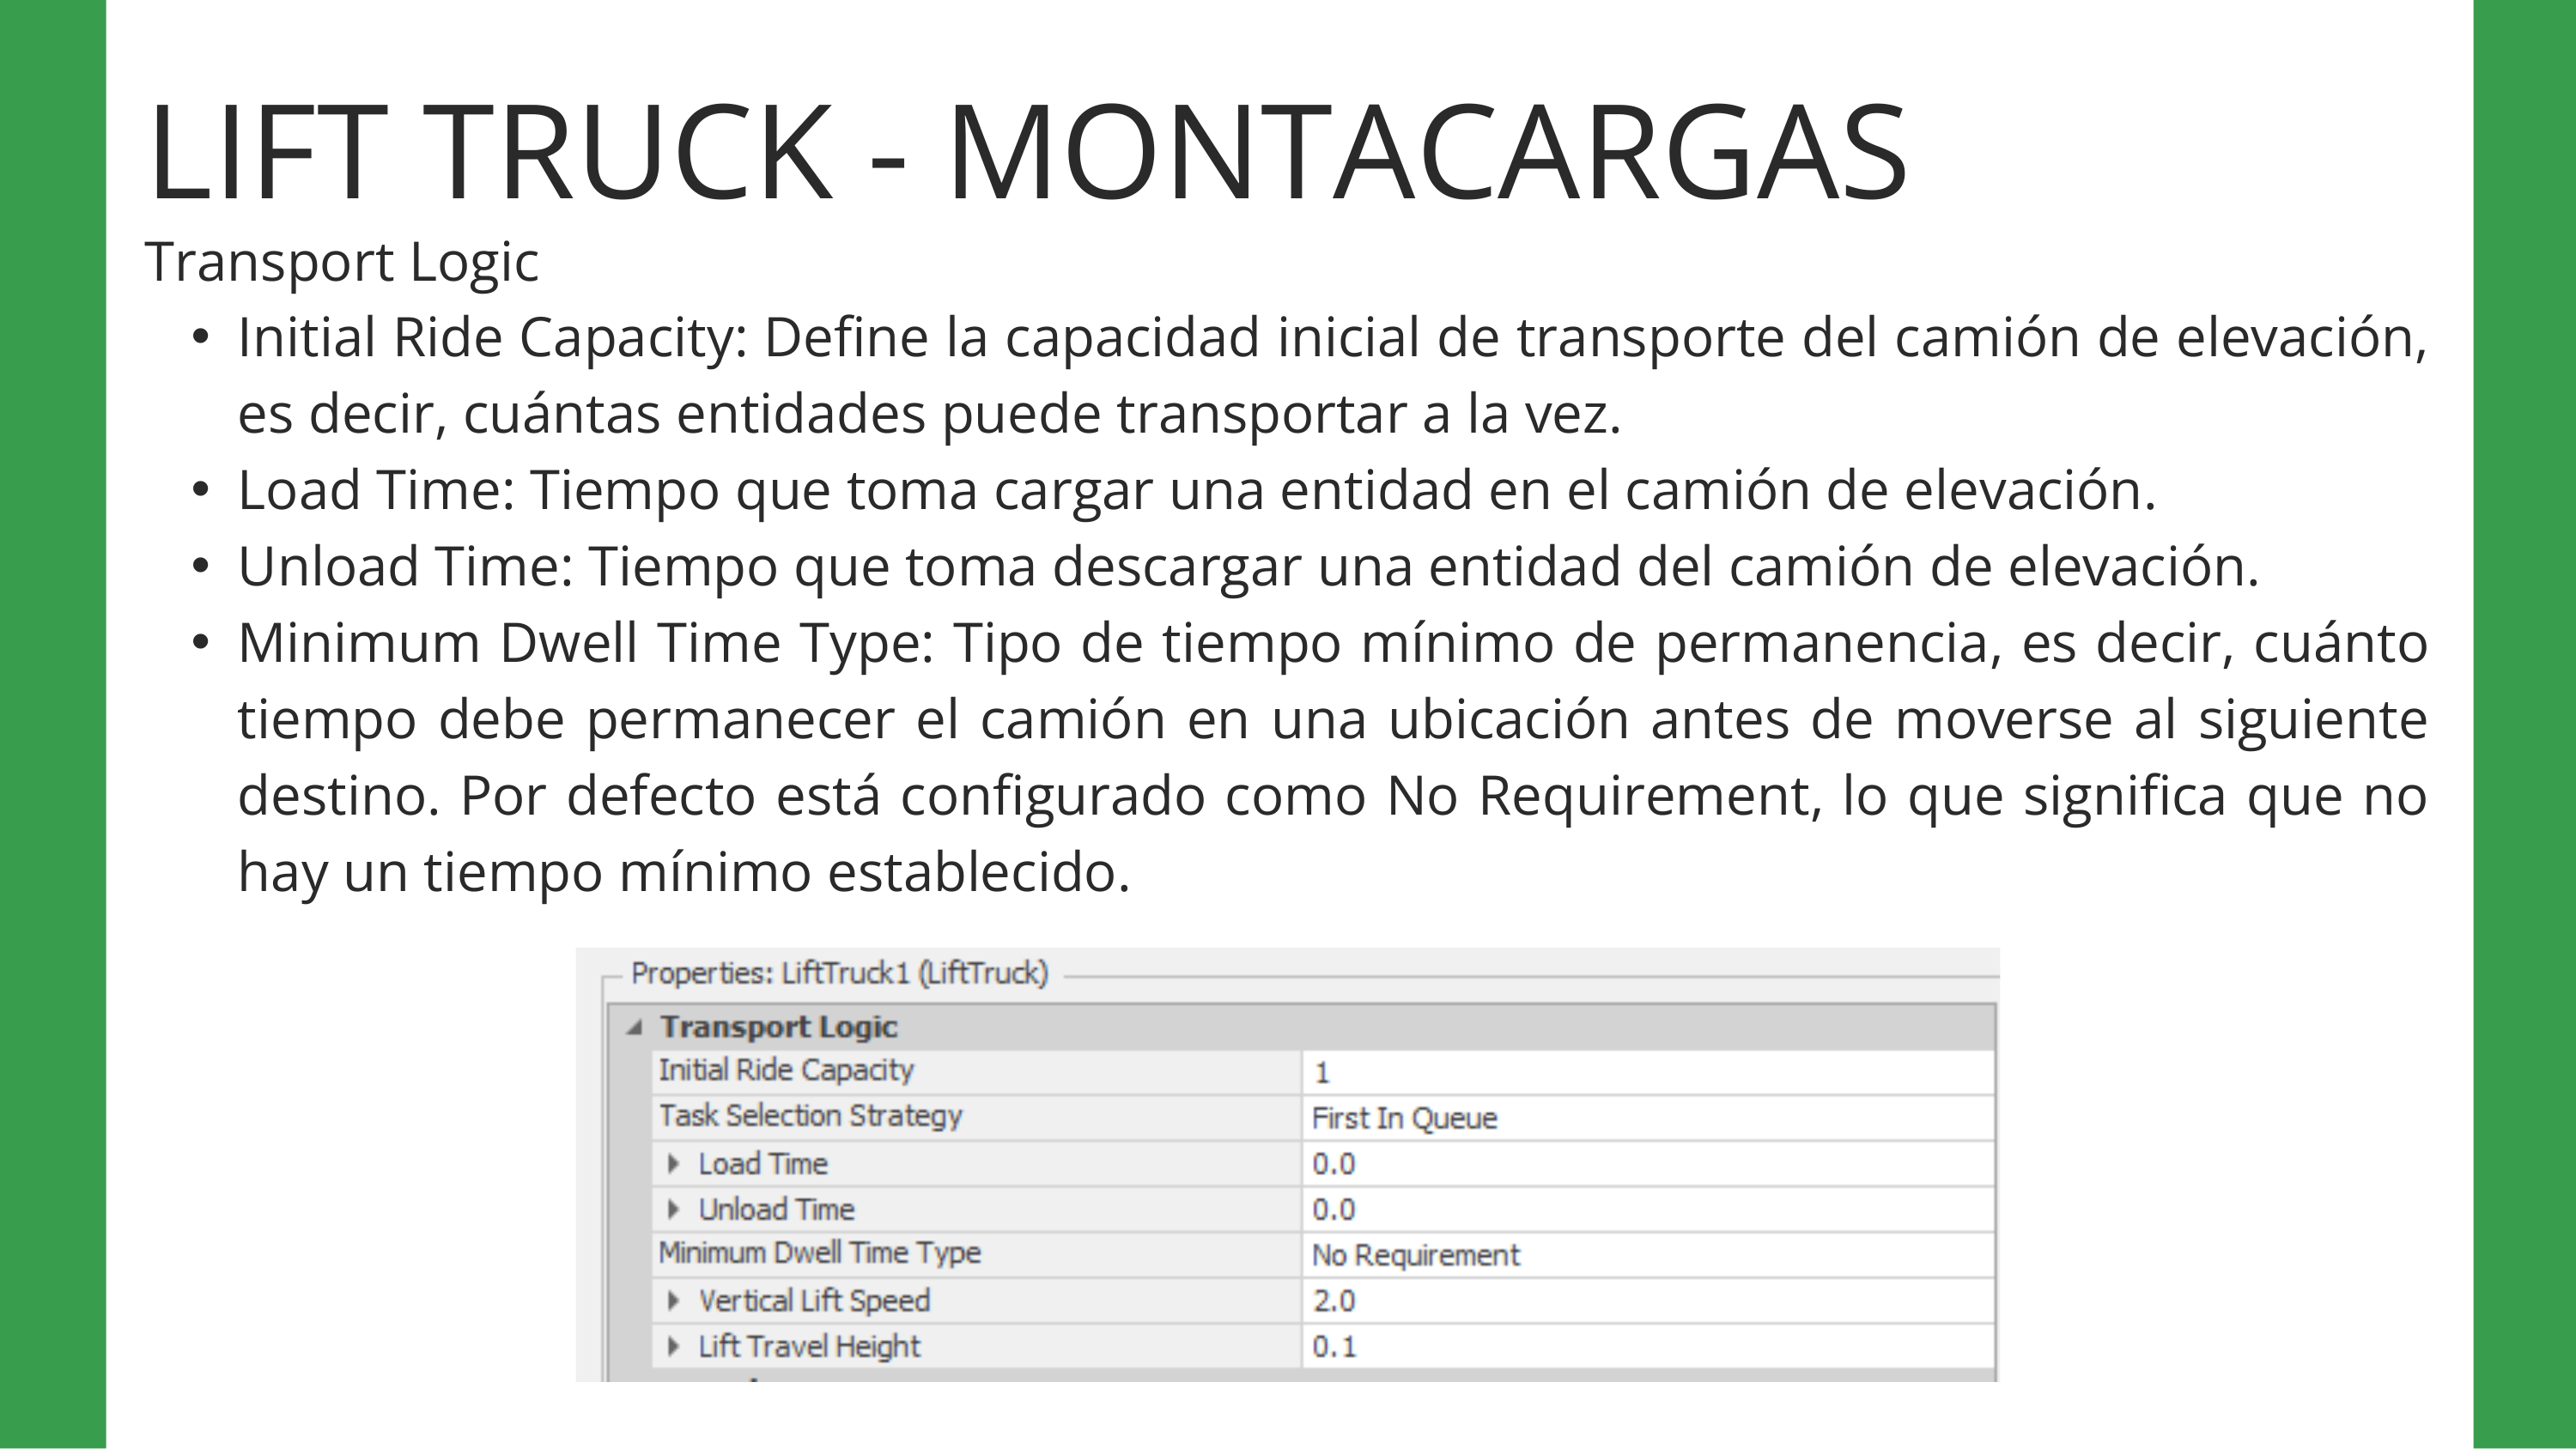

LIFT TRUCK - MONTACARGAS
Transport Logic
Initial Ride Capacity: Define la capacidad inicial de transporte del camión de elevación, es decir, cuántas entidades puede transportar a la vez.
Load Time: Tiempo que toma cargar una entidad en el camión de elevación.
Unload Time: Tiempo que toma descargar una entidad del camión de elevación.
Minimum Dwell Time Type: Tipo de tiempo mínimo de permanencia, es decir, cuánto tiempo debe permanecer el camión en una ubicación antes de moverse al siguiente destino. Por defecto está configurado como No Requirement, lo que significa que no hay un tiempo mínimo establecido.